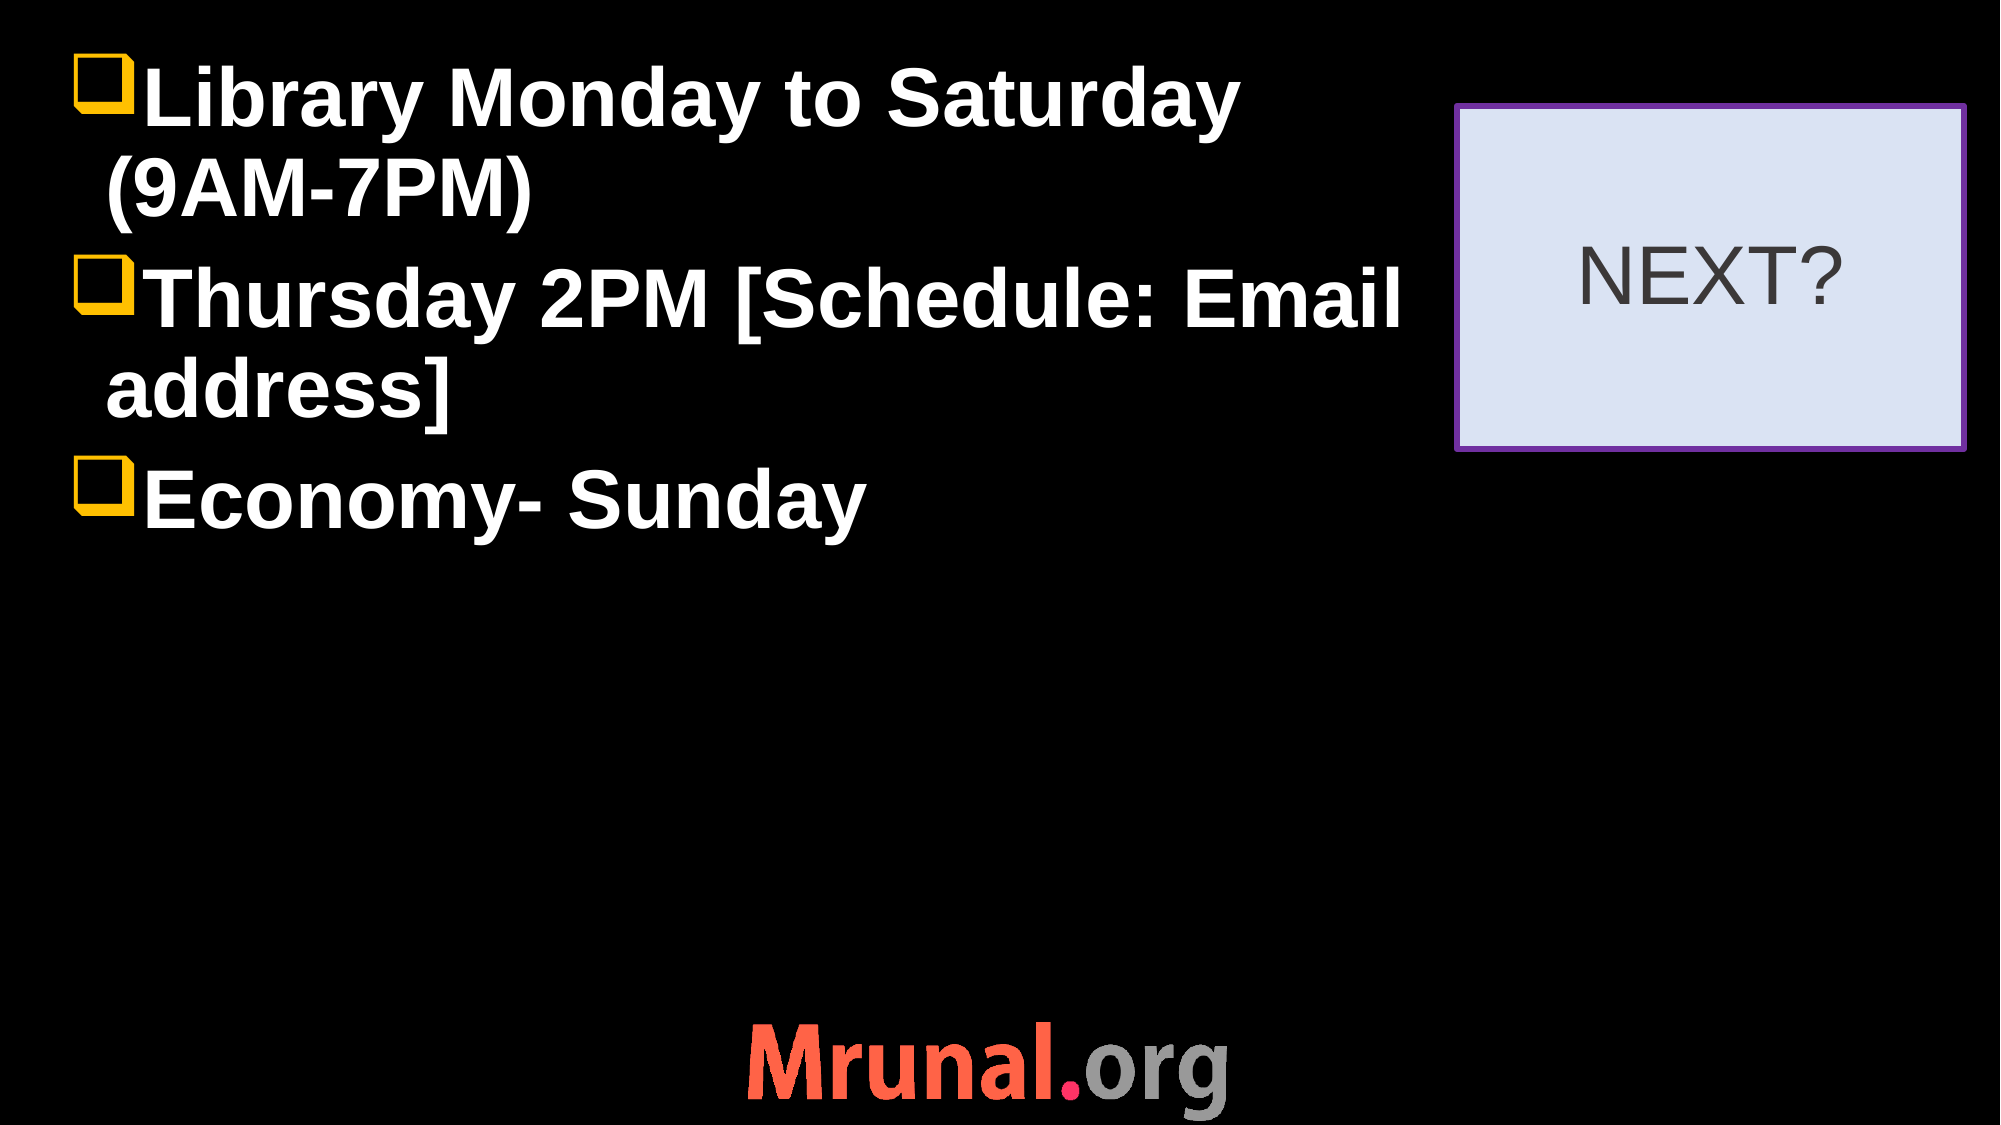

Library Monday to Saturday (9AM-7PM)
Thursday 2PM [Schedule: Email address]
Economy- Sunday
# NEXT?